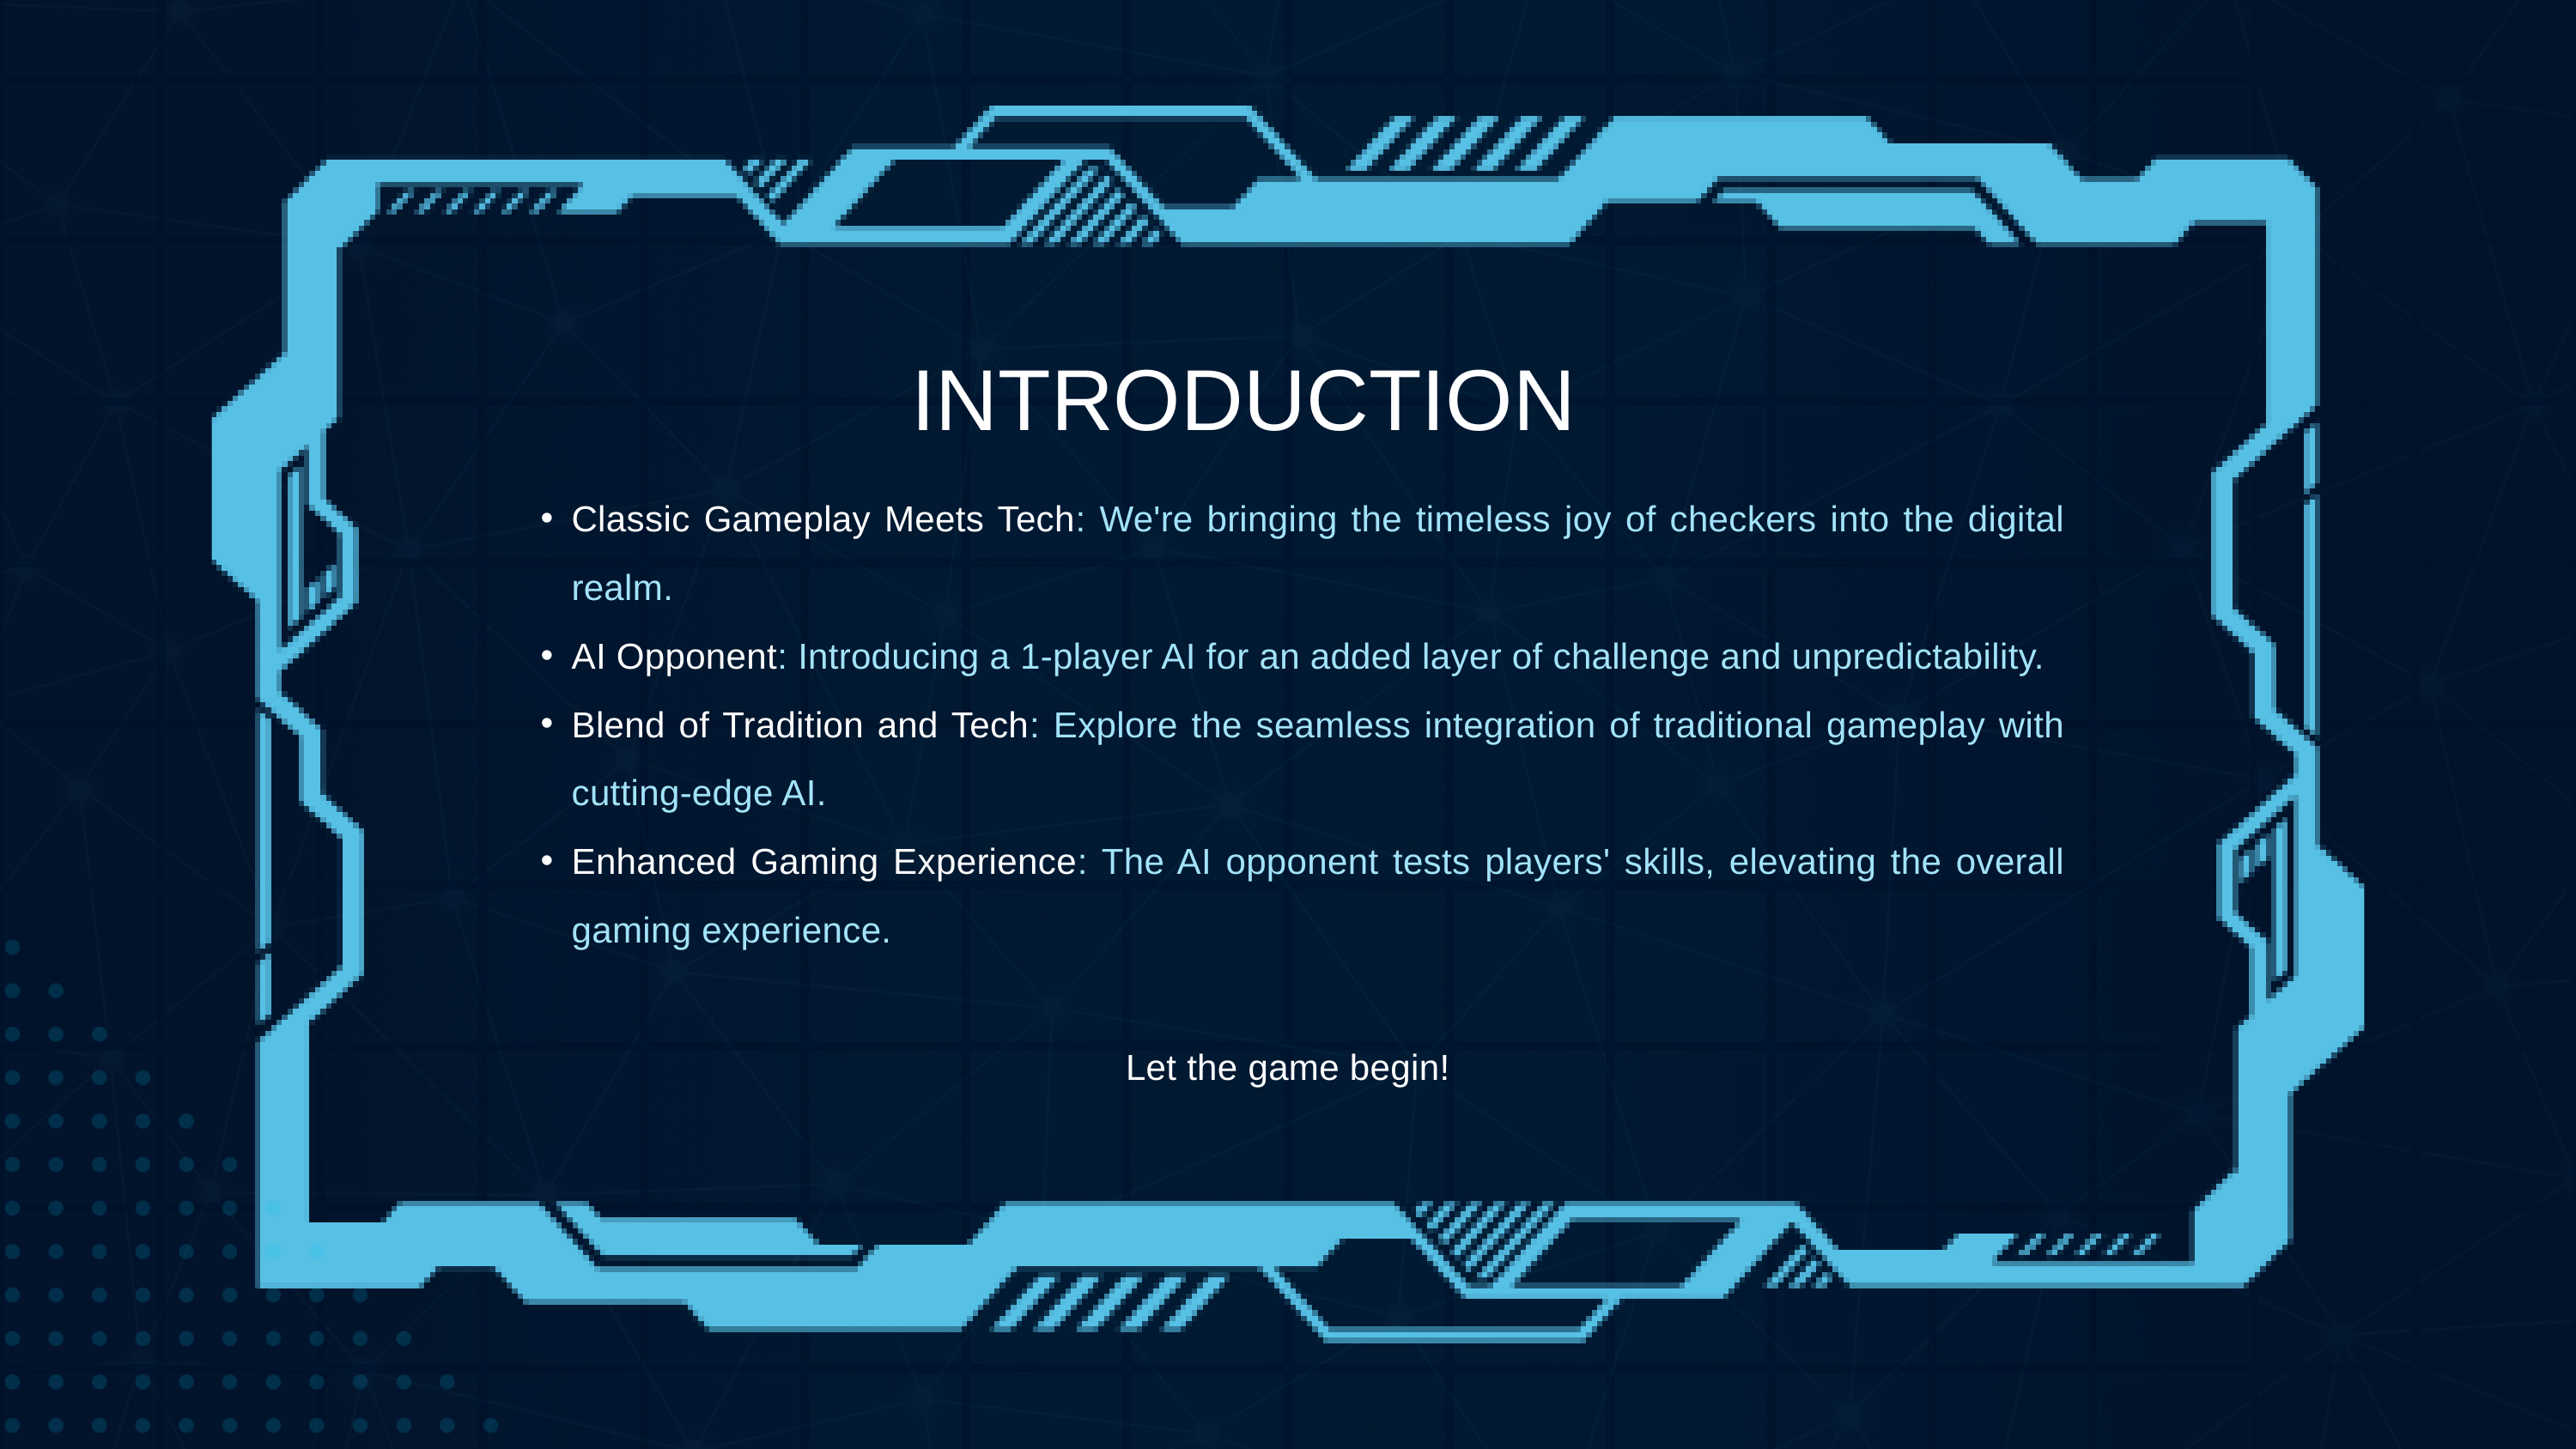

INTRODUCTION

Classic Gameplay Meets Tech: We're bringing the timeless joy of checkers into the digital realm.
AI Opponent: Introducing a 1-player AI for an added layer of challenge and unpredictability.
Blend of Tradition and Tech: Explore the seamless integration of traditional gameplay with cutting-edge AI.
Enhanced Gaming Experience: The AI opponent tests players' skills, elevating the overall gaming experience.

Let the game begin!